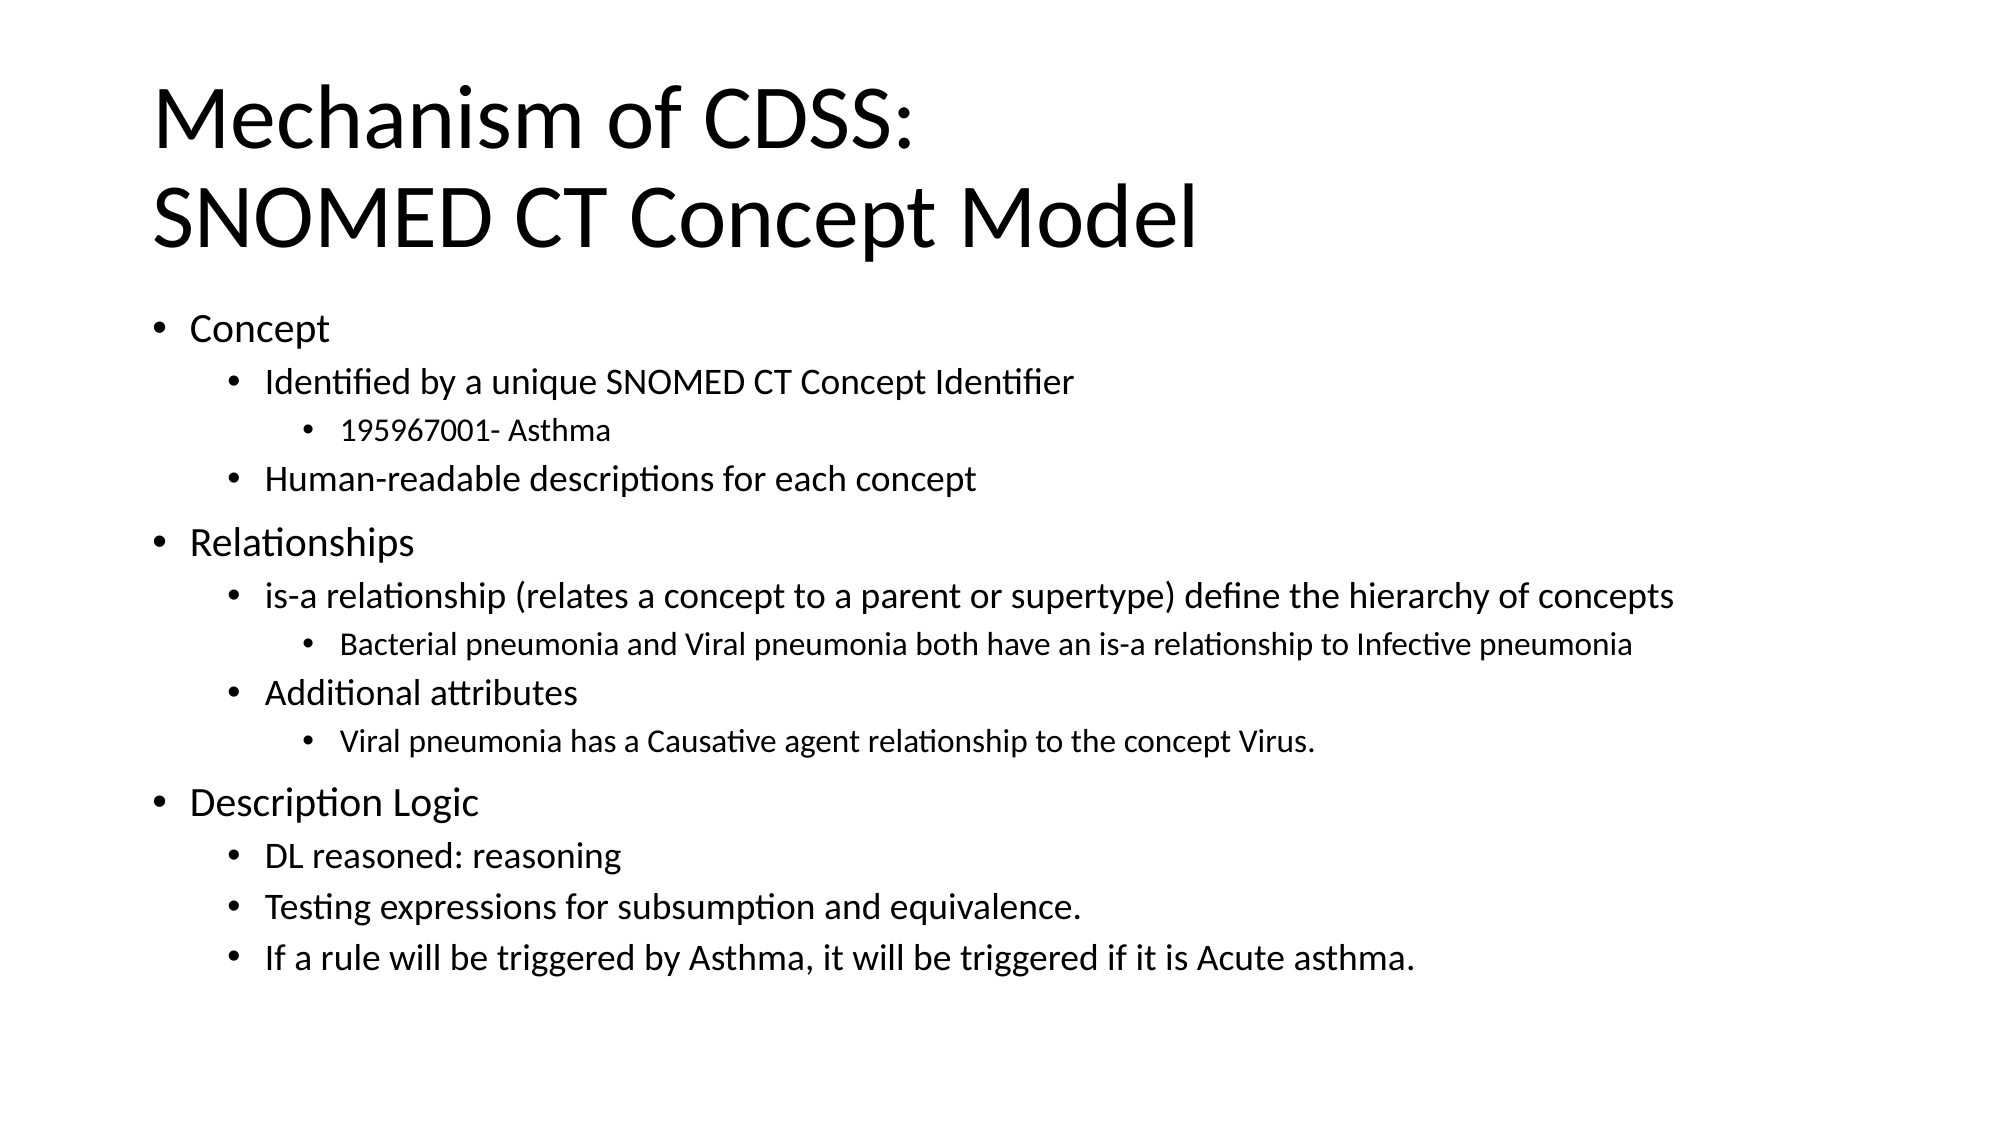

# Mechanism of CDSS: SNOMED CT Concept Model
Concept
Identified by a unique SNOMED CT Concept Identifier
195967001- Asthma
Human-readable descriptions for each concept
Relationships
is-a relationship (relates a concept to a parent or supertype) define the hierarchy of concepts
Bacterial pneumonia and Viral pneumonia both have an is-a relationship to Infective pneumonia
Additional attributes
Viral pneumonia has a Causative agent relationship to the concept Virus.
Description Logic
DL reasoned: reasoning
Testing expressions for subsumption and equivalence.
If a rule will be triggered by Asthma, it will be triggered if it is Acute asthma.